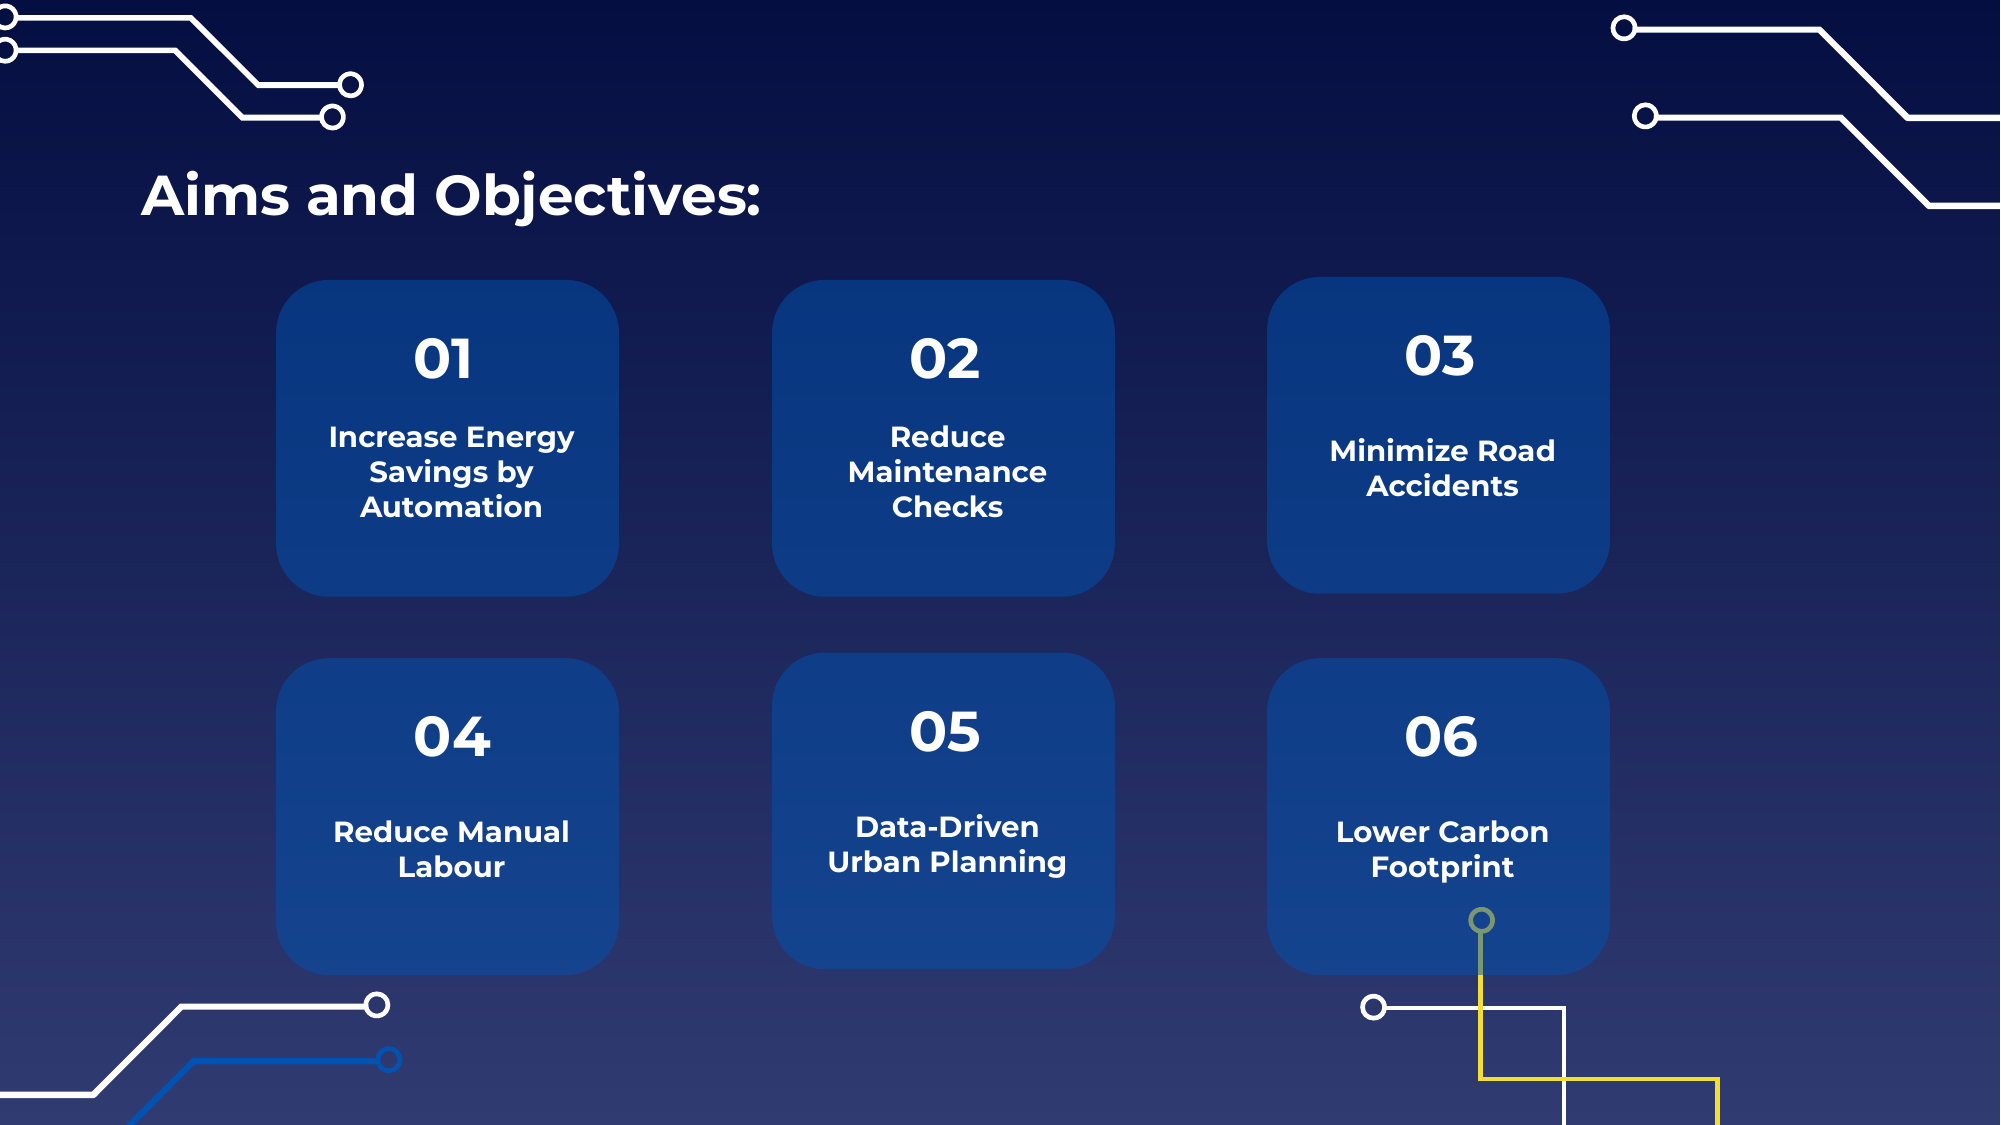

# Aims and Objectives:

03
01
02
Minimize Road Accidents
Increase Energy Savings by Automation
Reduce Maintenance Checks

05
04
06
Data-Driven Urban Planning
Reduce Manual Labour
Lower Carbon Footprint